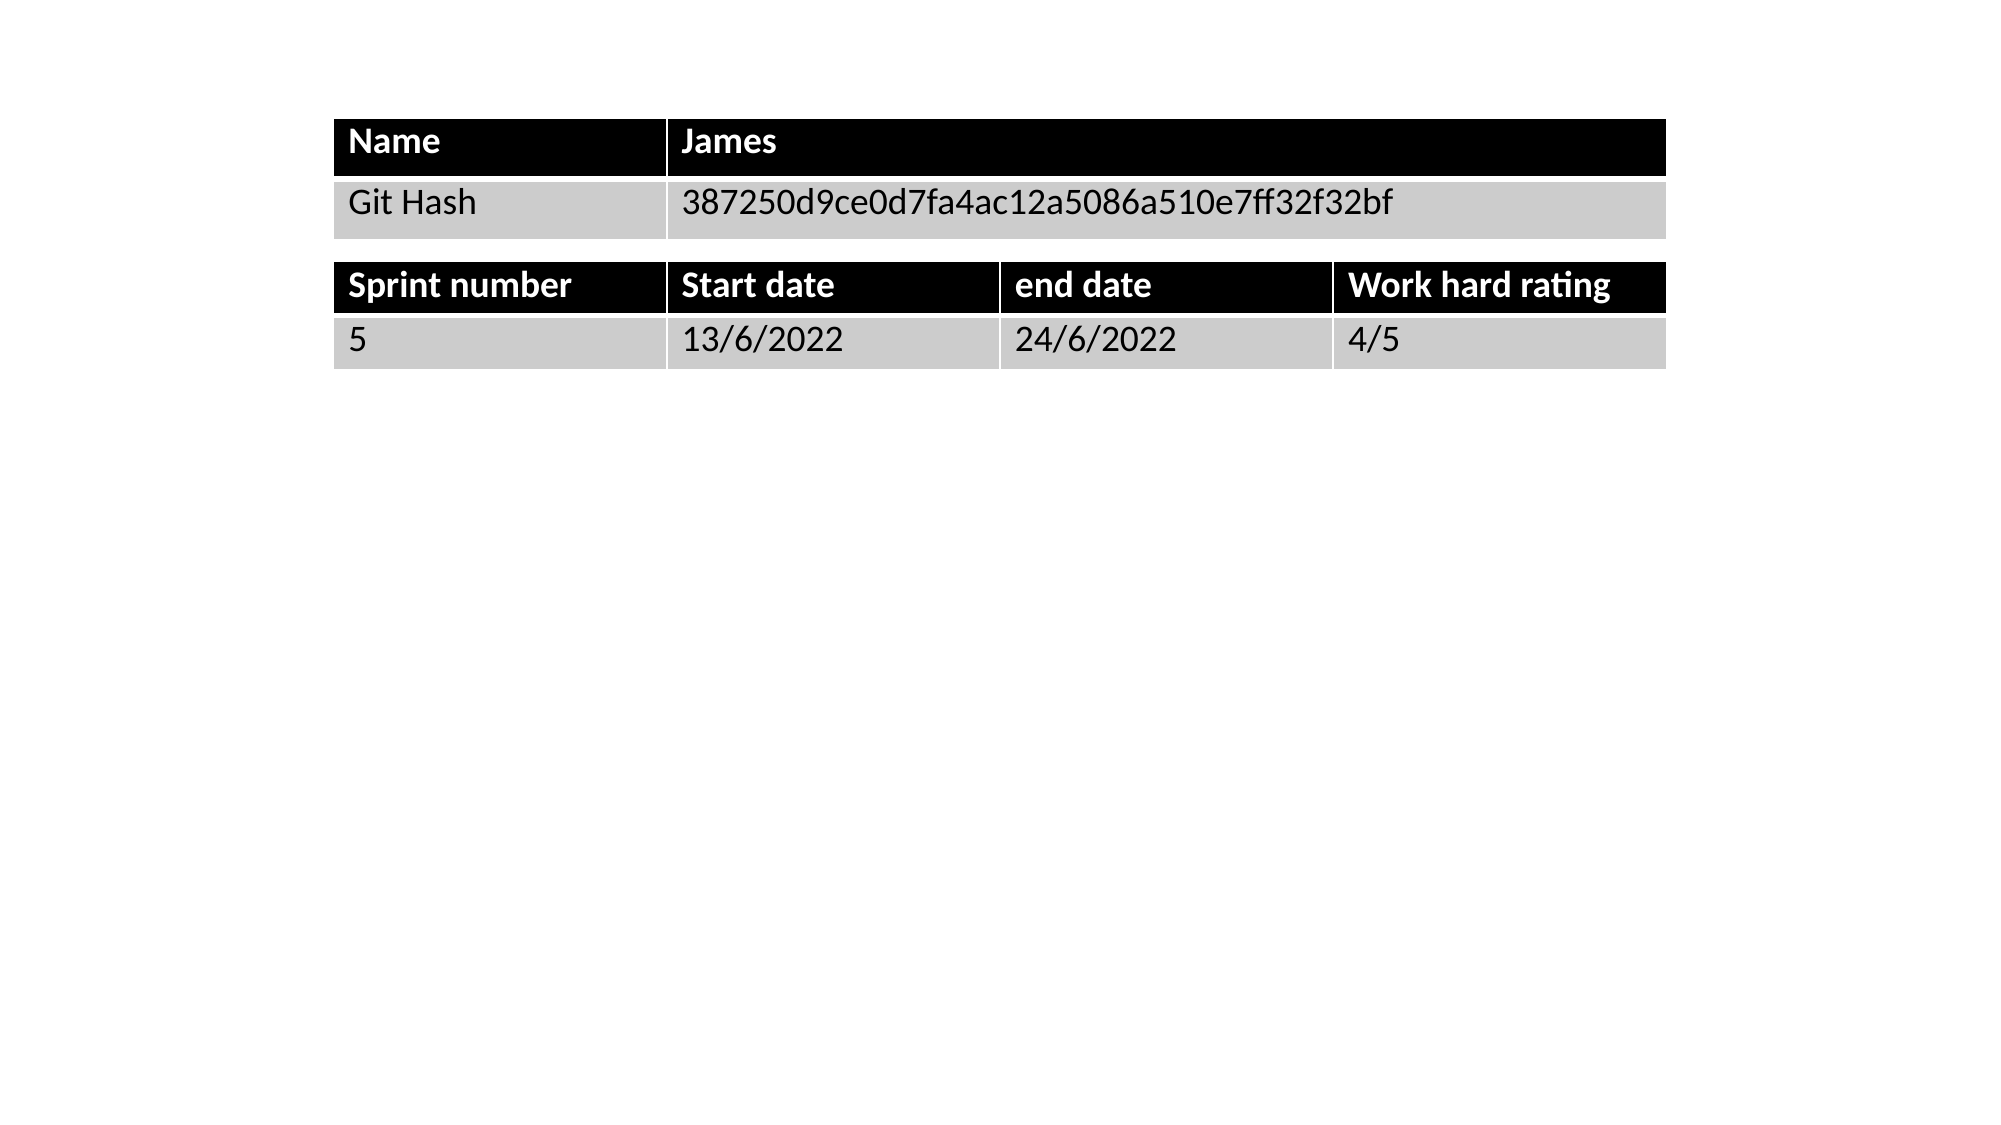

| Name | James |
| --- | --- |
| Git Hash | 387250d9ce0d7fa4ac12a5086a510e7ff32f32bf |
| Sprint number | Start date | end date | Work hard rating |
| --- | --- | --- | --- |
| 5 | 13/6/2022 | 24/6/2022 | 4/5 |